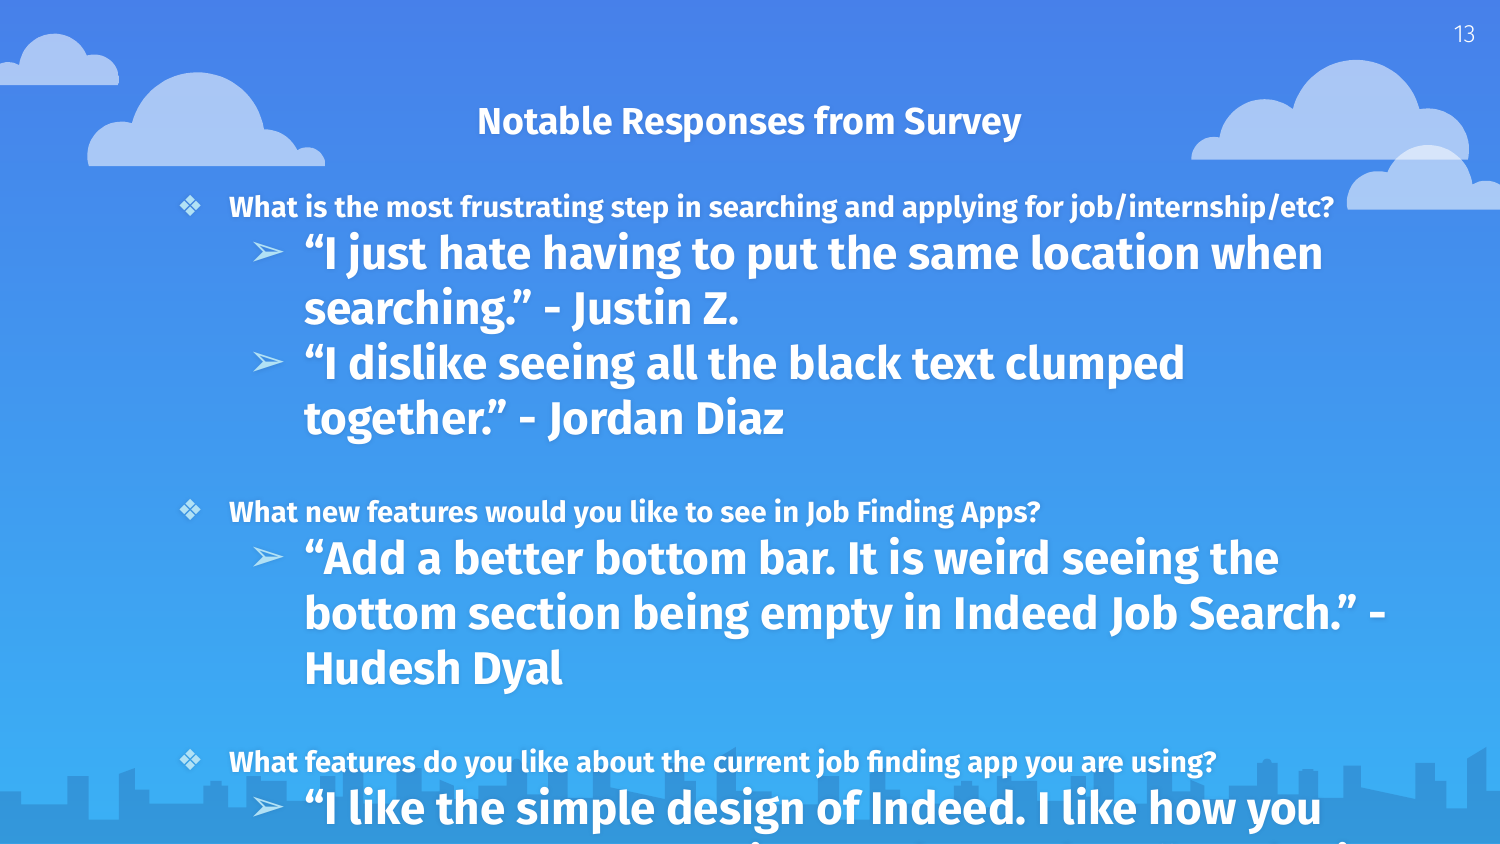

13
Notable Responses from Survey
What is the most frustrating step in searching and applying for job/internship/etc?
“I just hate having to put the same location when searching.” - Justin Z.
“I dislike seeing all the black text clumped together.” - Jordan Diaz

What new features would you like to see in Job Finding Apps?
“Add a better bottom bar. It is weird seeing the bottom section being empty in Indeed Job Search.” - Hudesh Dyal

What features do you like about the current job finding app you are using?
“I like the simple design of Indeed. I like how you can remove some options and save them.” - Md Faim Foysal